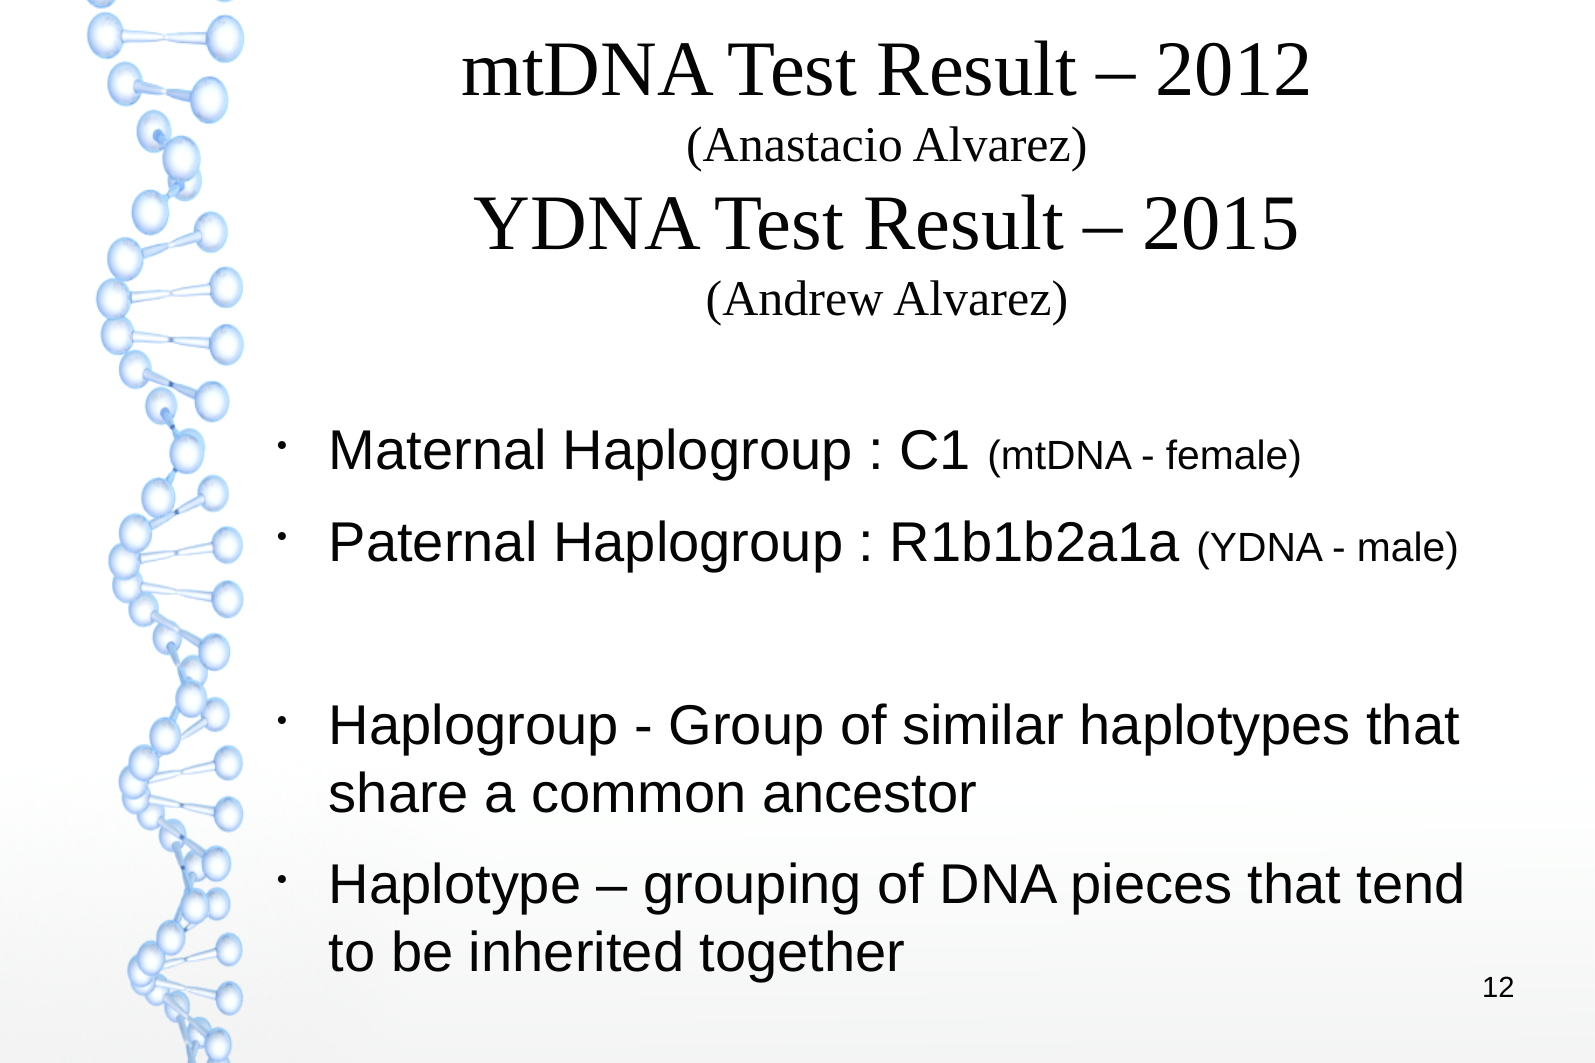

# mtDNA Test Result – 2012 (Anastacio Alvarez) YDNA Test Result – 2015 (Andrew Alvarez)
Maternal Haplogroup : C1 (mtDNA - female)
Paternal Haplogroup : R1b1b2a1a (YDNA - male)

Haplogroup - Group of similar haplotypes that share a common ancestor
Haplotype – grouping of DNA pieces that tend to be inherited together
12